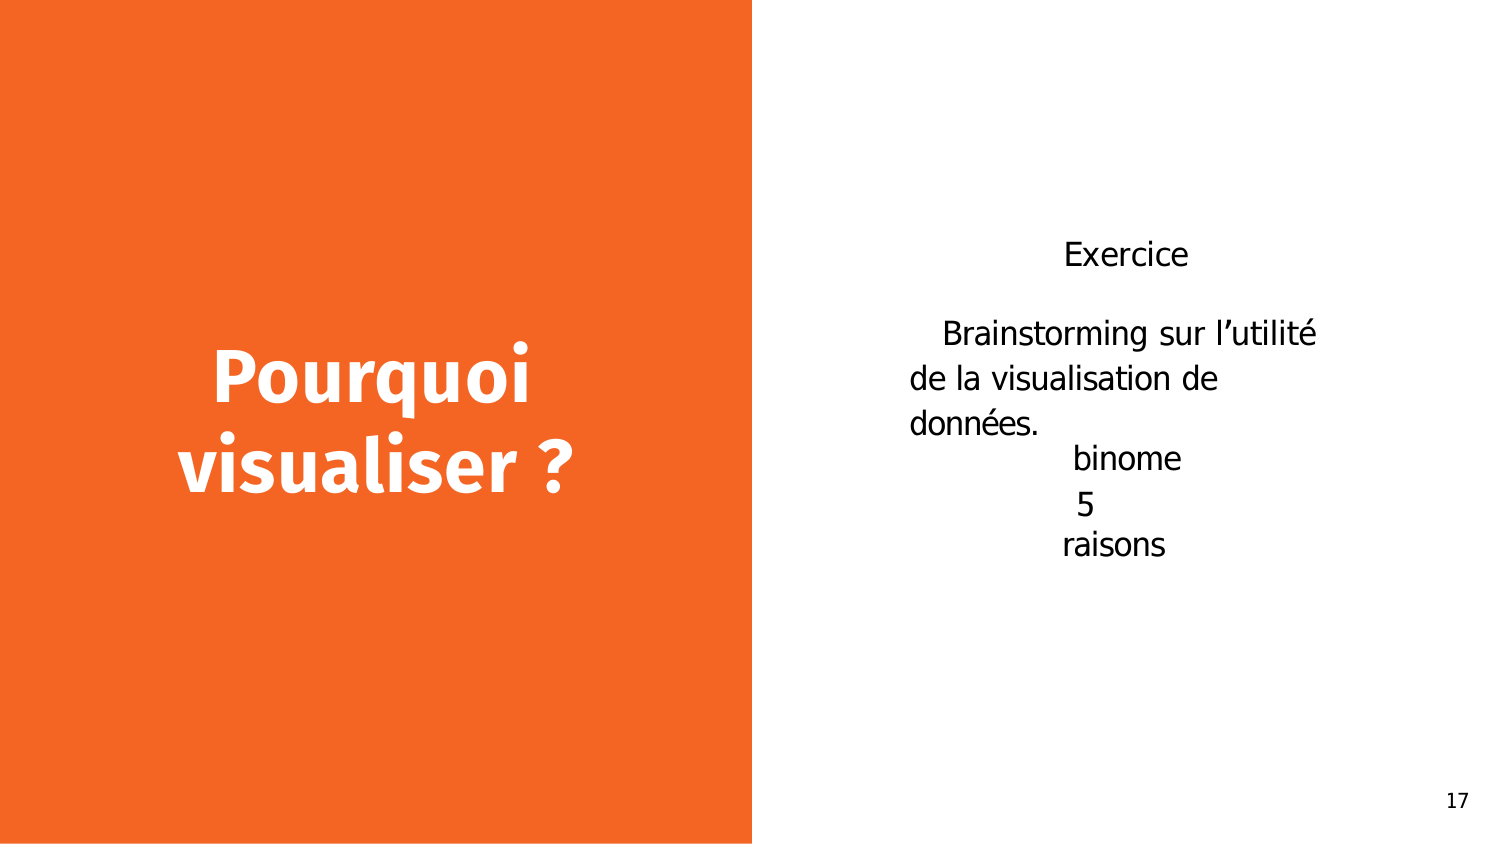

# Exercice
Brainstorming sur l’utilité  de la visualisation de données.
Pourquoi  visualiser ?
binome
5 raisons
17